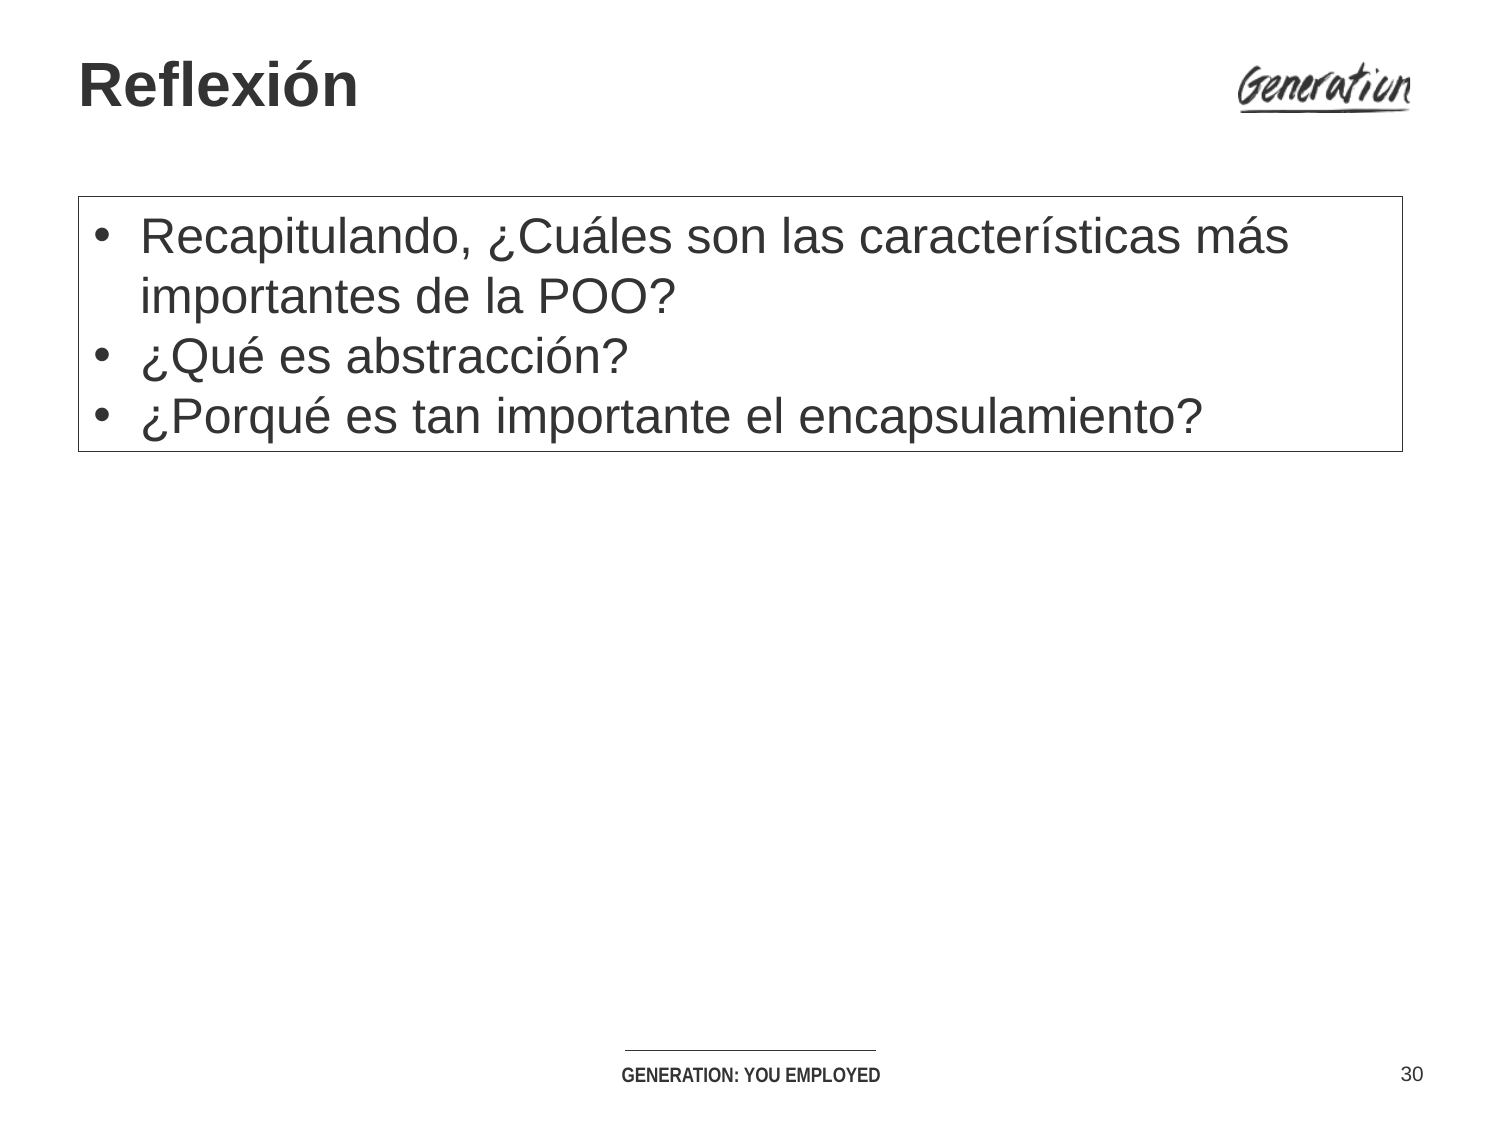

# Reflexión
Recapitulando, ¿Cuáles son las características más importantes de la POO?
¿Qué es abstracción?
¿Porqué es tan importante el encapsulamiento?